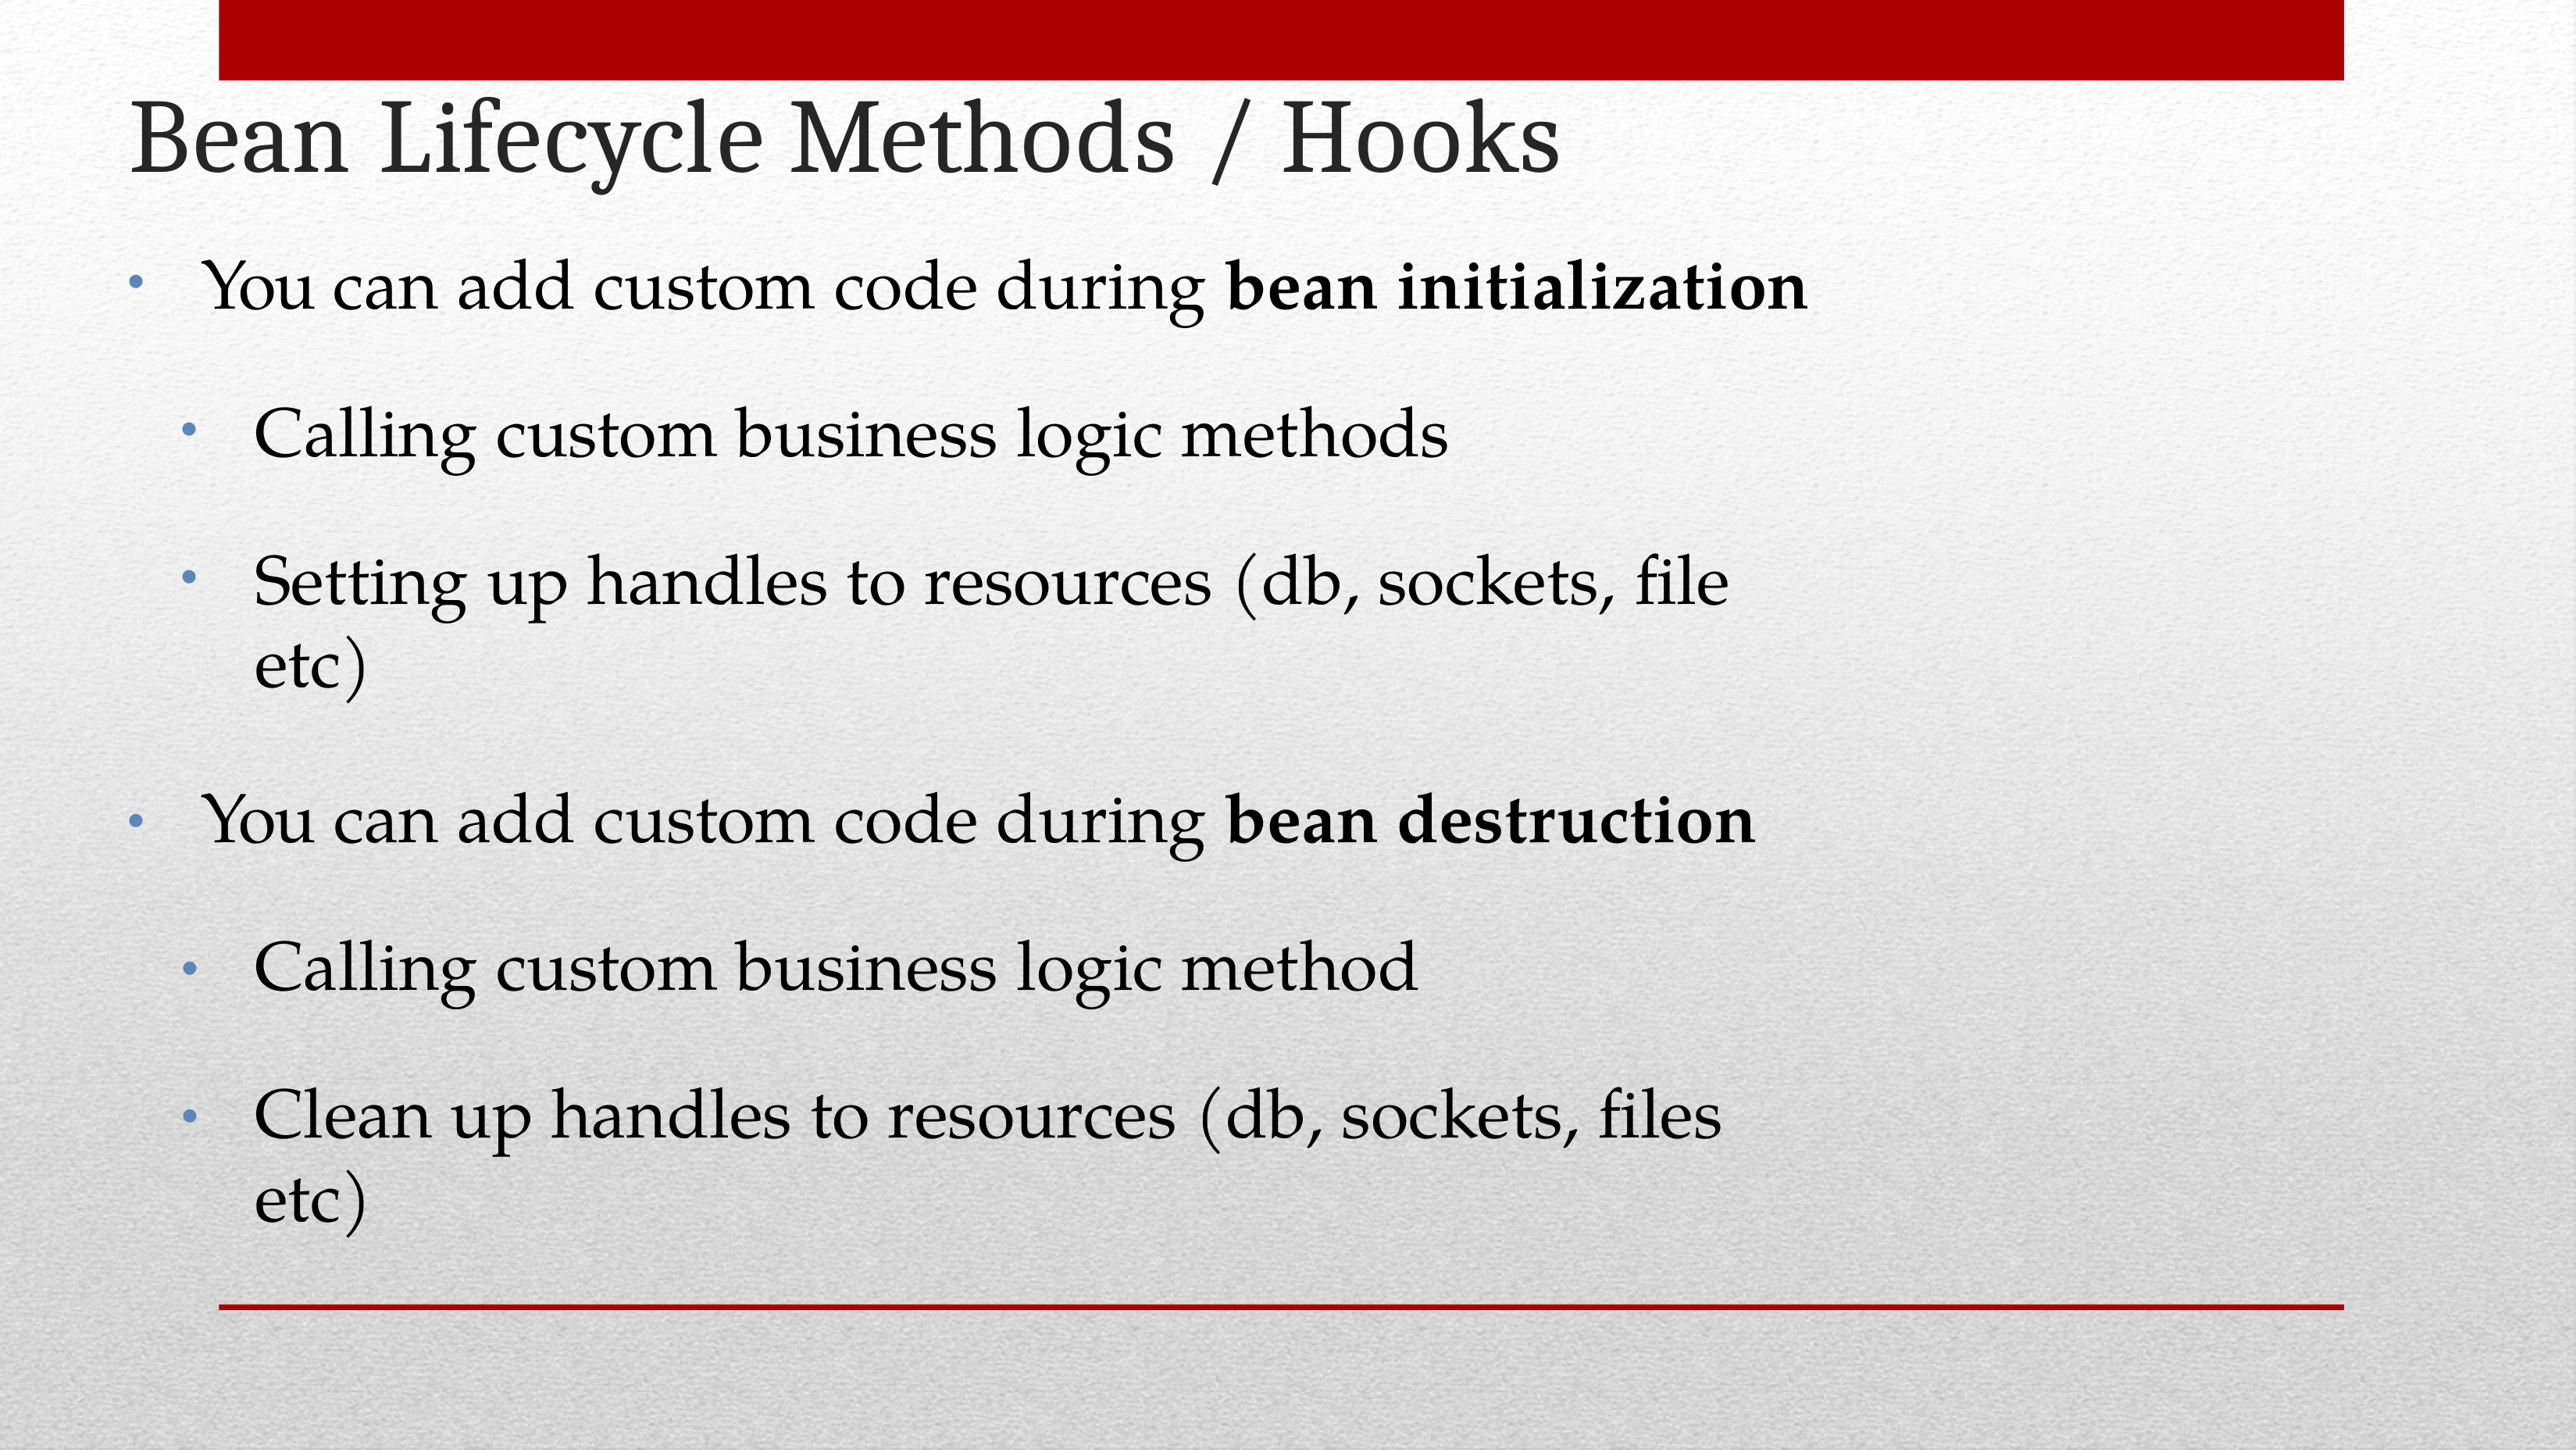

# Bean Lifecycle Methods / Hooks
You can add custom code during bean initialization
Calling custom business logic methods
Setting up handles to resources (db, sockets, file etc)
You can add custom code during bean destruction
•
Calling custom business logic method
•
Clean up handles to resources (db, sockets, files etc)
•